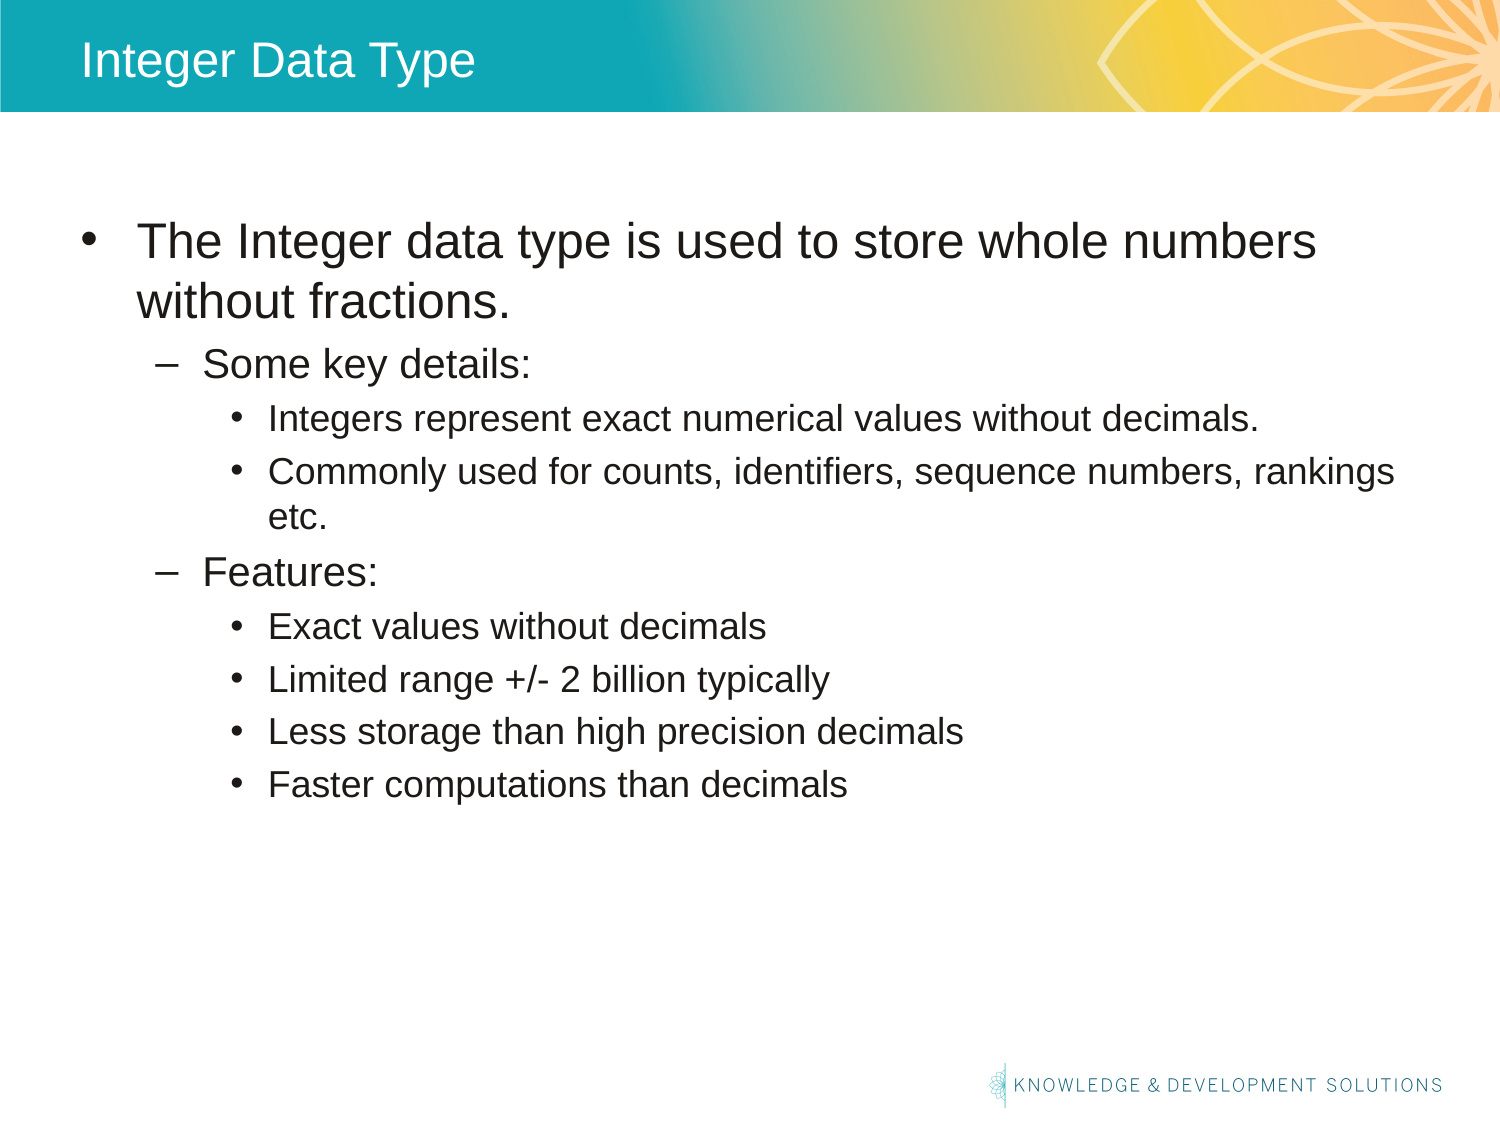

# Integer Data Type
The Integer data type is used to store whole numbers without fractions.
Some key details:
Integers represent exact numerical values without decimals.
Commonly used for counts, identifiers, sequence numbers, rankings etc.
Features:
Exact values without decimals
Limited range +/- 2 billion typically
Less storage than high precision decimals
Faster computations than decimals